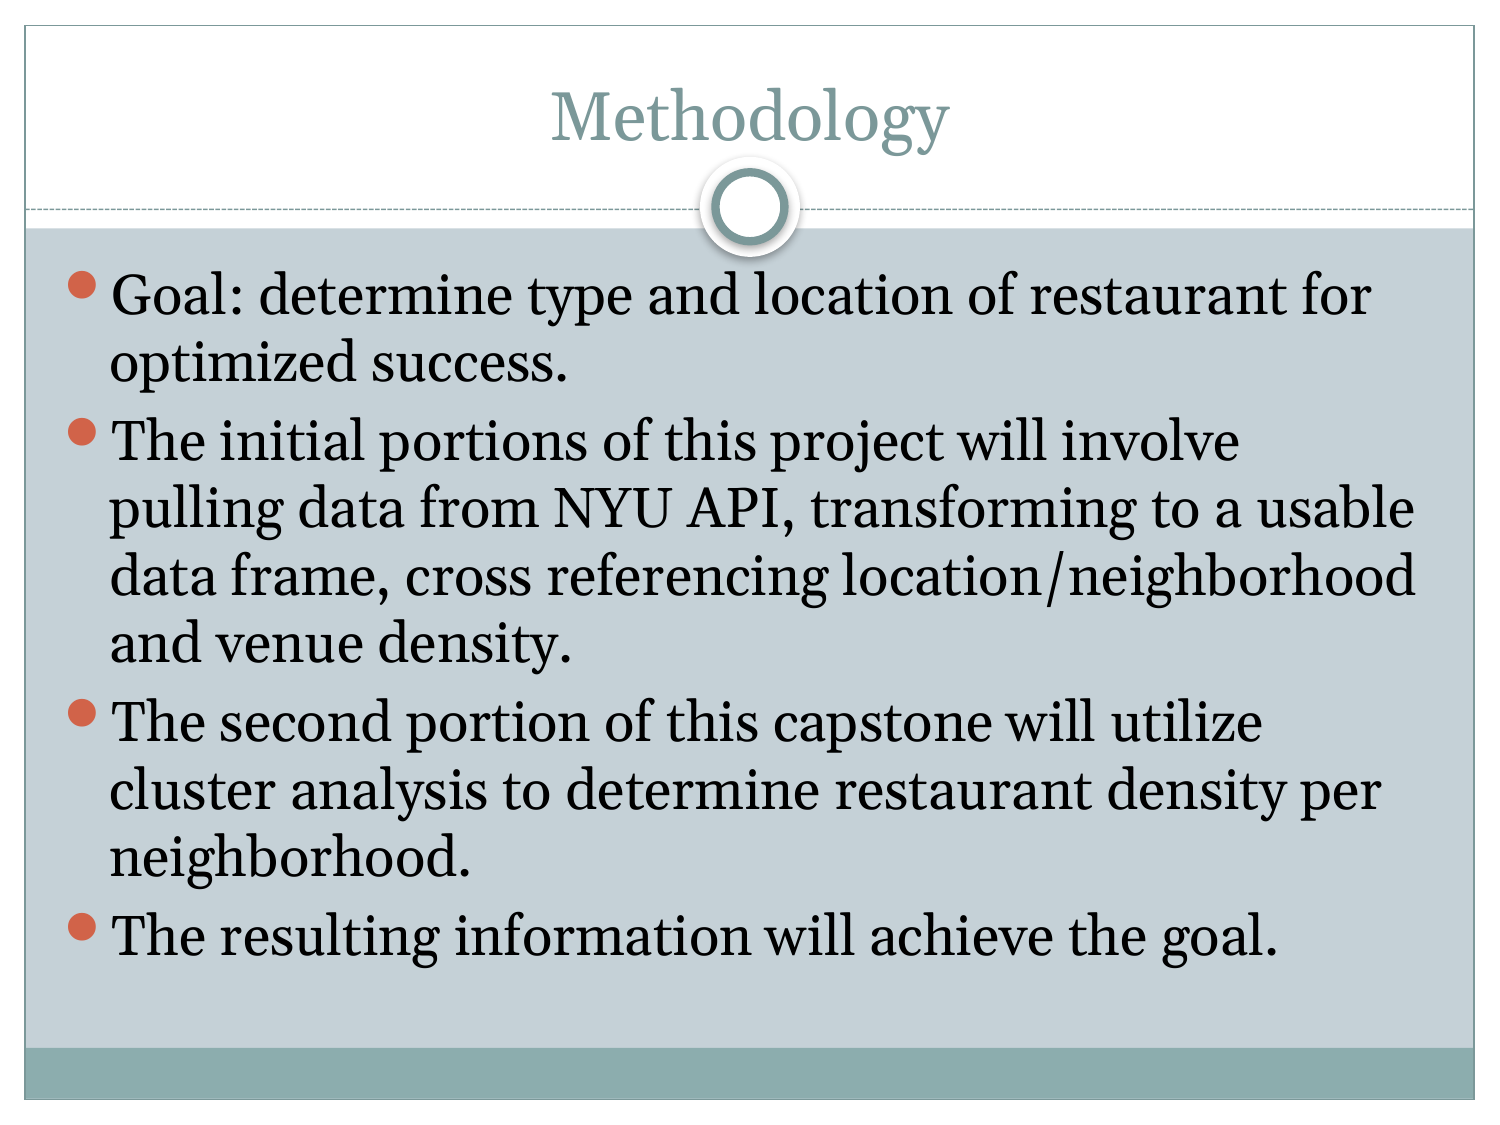

# Methodology
Goal: determine type and location of restaurant for optimized success.
The initial portions of this project will involve pulling data from NYU API, transforming to a usable data frame, cross referencing location/neighborhood and venue density.
The second portion of this capstone will utilize cluster analysis to determine restaurant density per neighborhood.
The resulting information will achieve the goal.